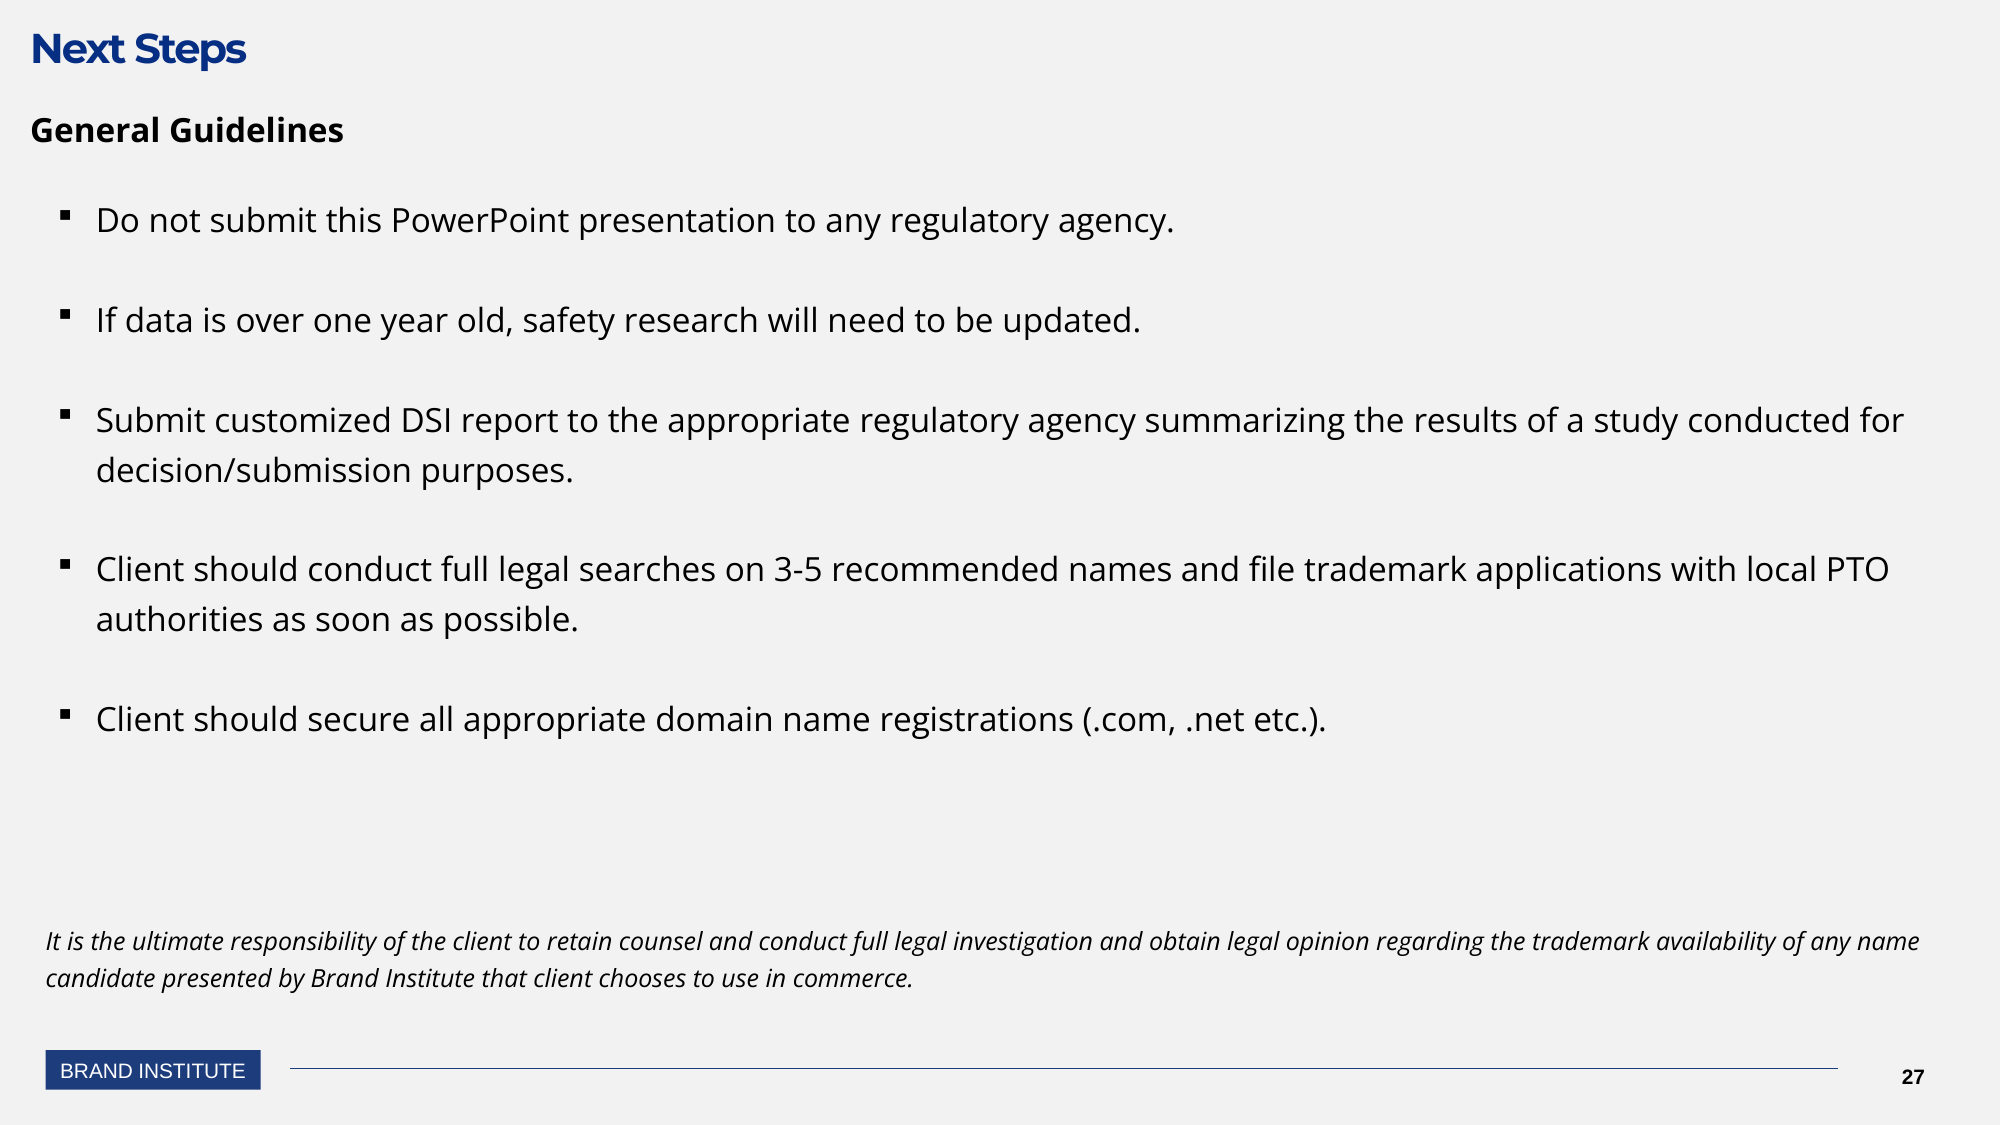

# Next Steps
General Guidelines
Do not submit this PowerPoint presentation to any regulatory agency.

If data is over one year old, safety research will need to be updated.

Submit customized DSI report to the appropriate regulatory agency summarizing the results of a study conducted for decision/submission purposes.

Client should conduct full legal searches on 3-5 recommended names and file trademark applications with local PTO authorities as soon as possible.

Client should secure all appropriate domain name registrations (.com, .net etc.).
It is the ultimate responsibility of the client to retain counsel and conduct full legal investigation and obtain legal opinion regarding the trademark availability of any name candidate presented by Brand Institute that client chooses to use in commerce.